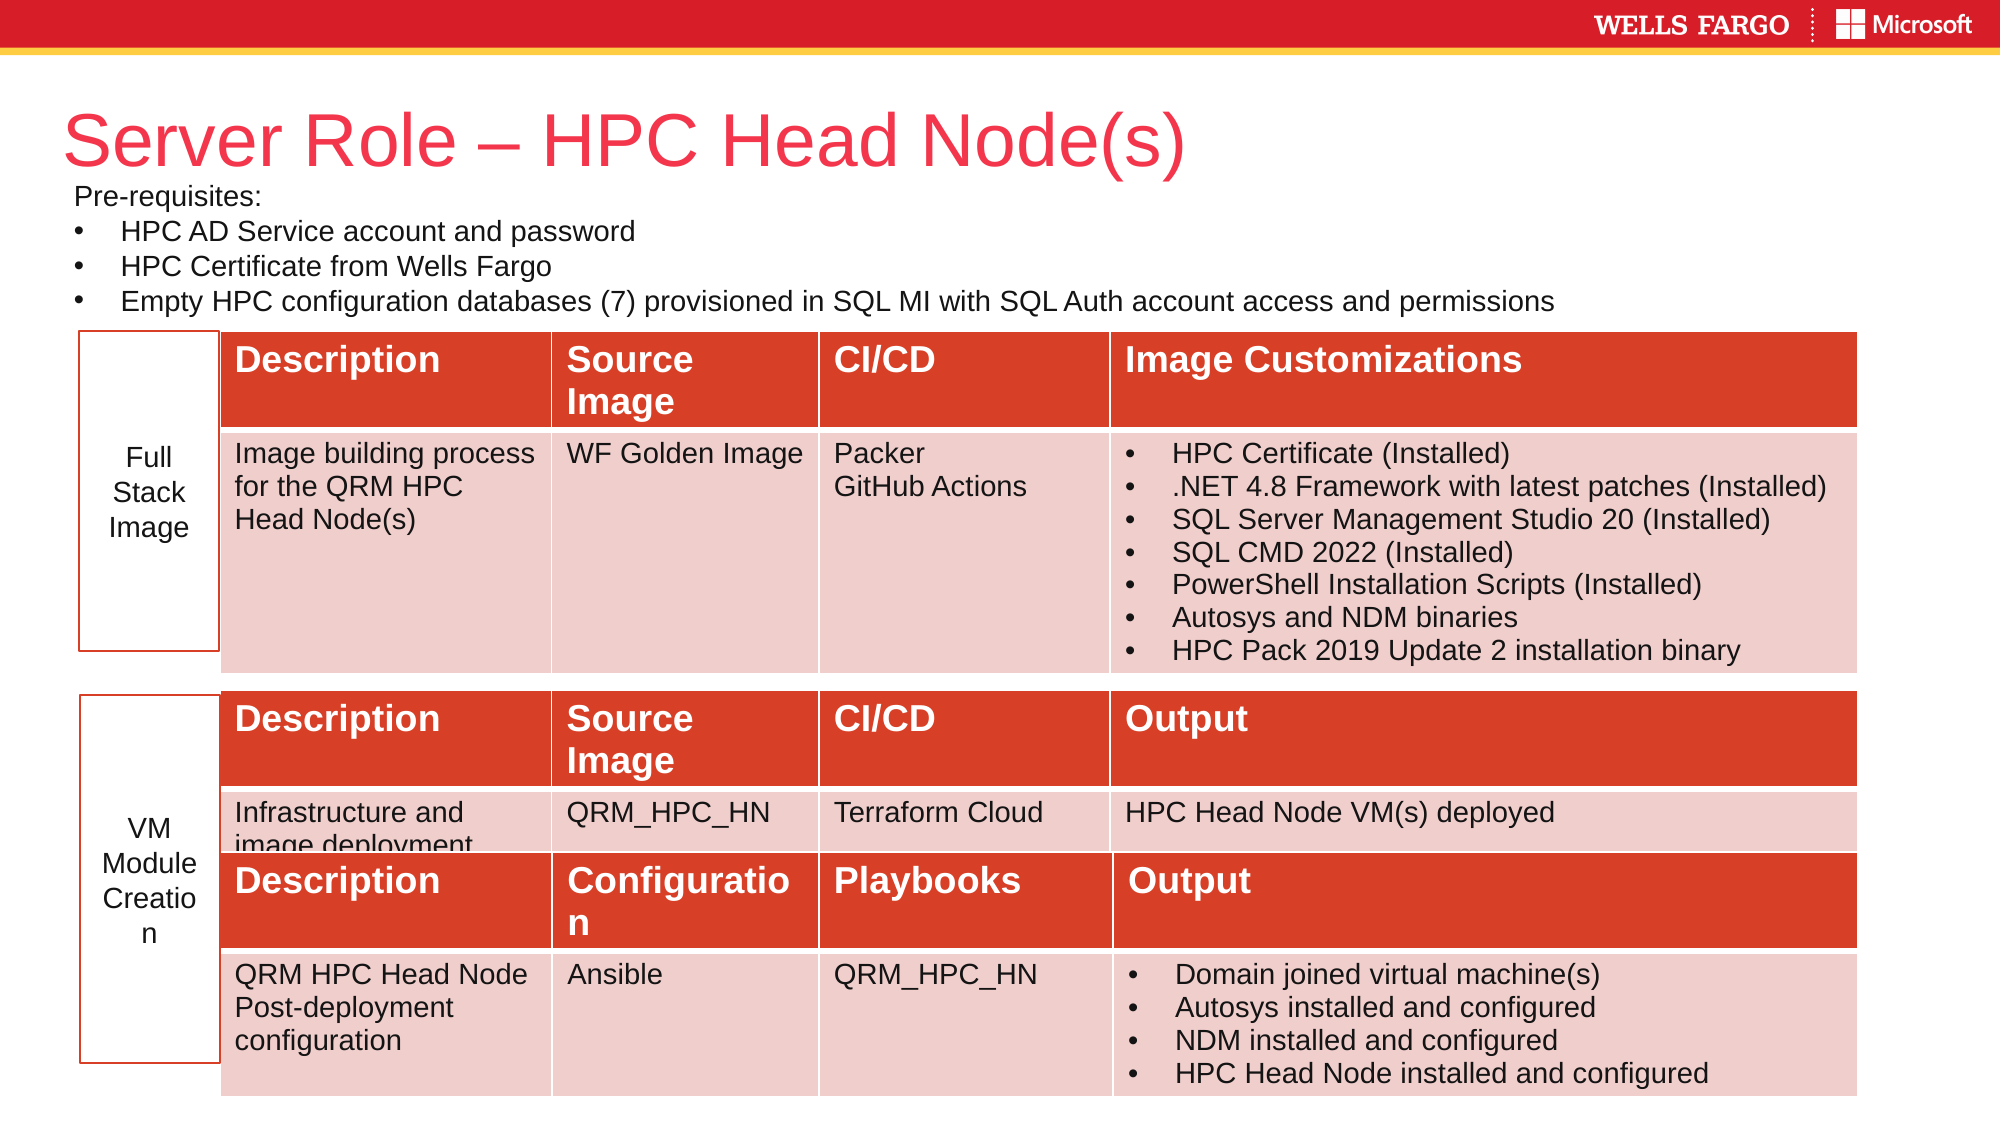

# Server Role – HPC Head Node(s)
Pre-requisites:
HPC AD Service account and password
HPC Certificate from Wells Fargo
Empty HPC configuration databases (7) provisioned in SQL MI with SQL Auth account access and permissions
Full Stack Image
| Description | Source Image | CI/CD | Image Customizations |
| --- | --- | --- | --- |
| Image building process for the QRM HPC Head Node(s) | WF Golden Image | Packer GitHub Actions | HPC Certificate (Installed) .NET 4.8 Framework with latest patches (Installed) SQL Server Management Studio 20 (Installed) SQL CMD 2022 (Installed) PowerShell Installation Scripts (Installed) Autosys and NDM binaries HPC Pack 2019 Update 2 installation binary |
| Description | Source Image | CI/CD | Output |
| --- | --- | --- | --- |
| Infrastructure and image deployment | QRM\_HPC\_HN | Terraform Cloud | HPC Head Node VM(s) deployed |
VM Module Creation
| Description | Configuration | Playbooks | Output |
| --- | --- | --- | --- |
| QRM HPC Head Node Post-deployment configuration | Ansible | QRM\_HPC\_HN | Domain joined virtual machine(s) Autosys installed and configured NDM installed and configured HPC Head Node installed and configured |